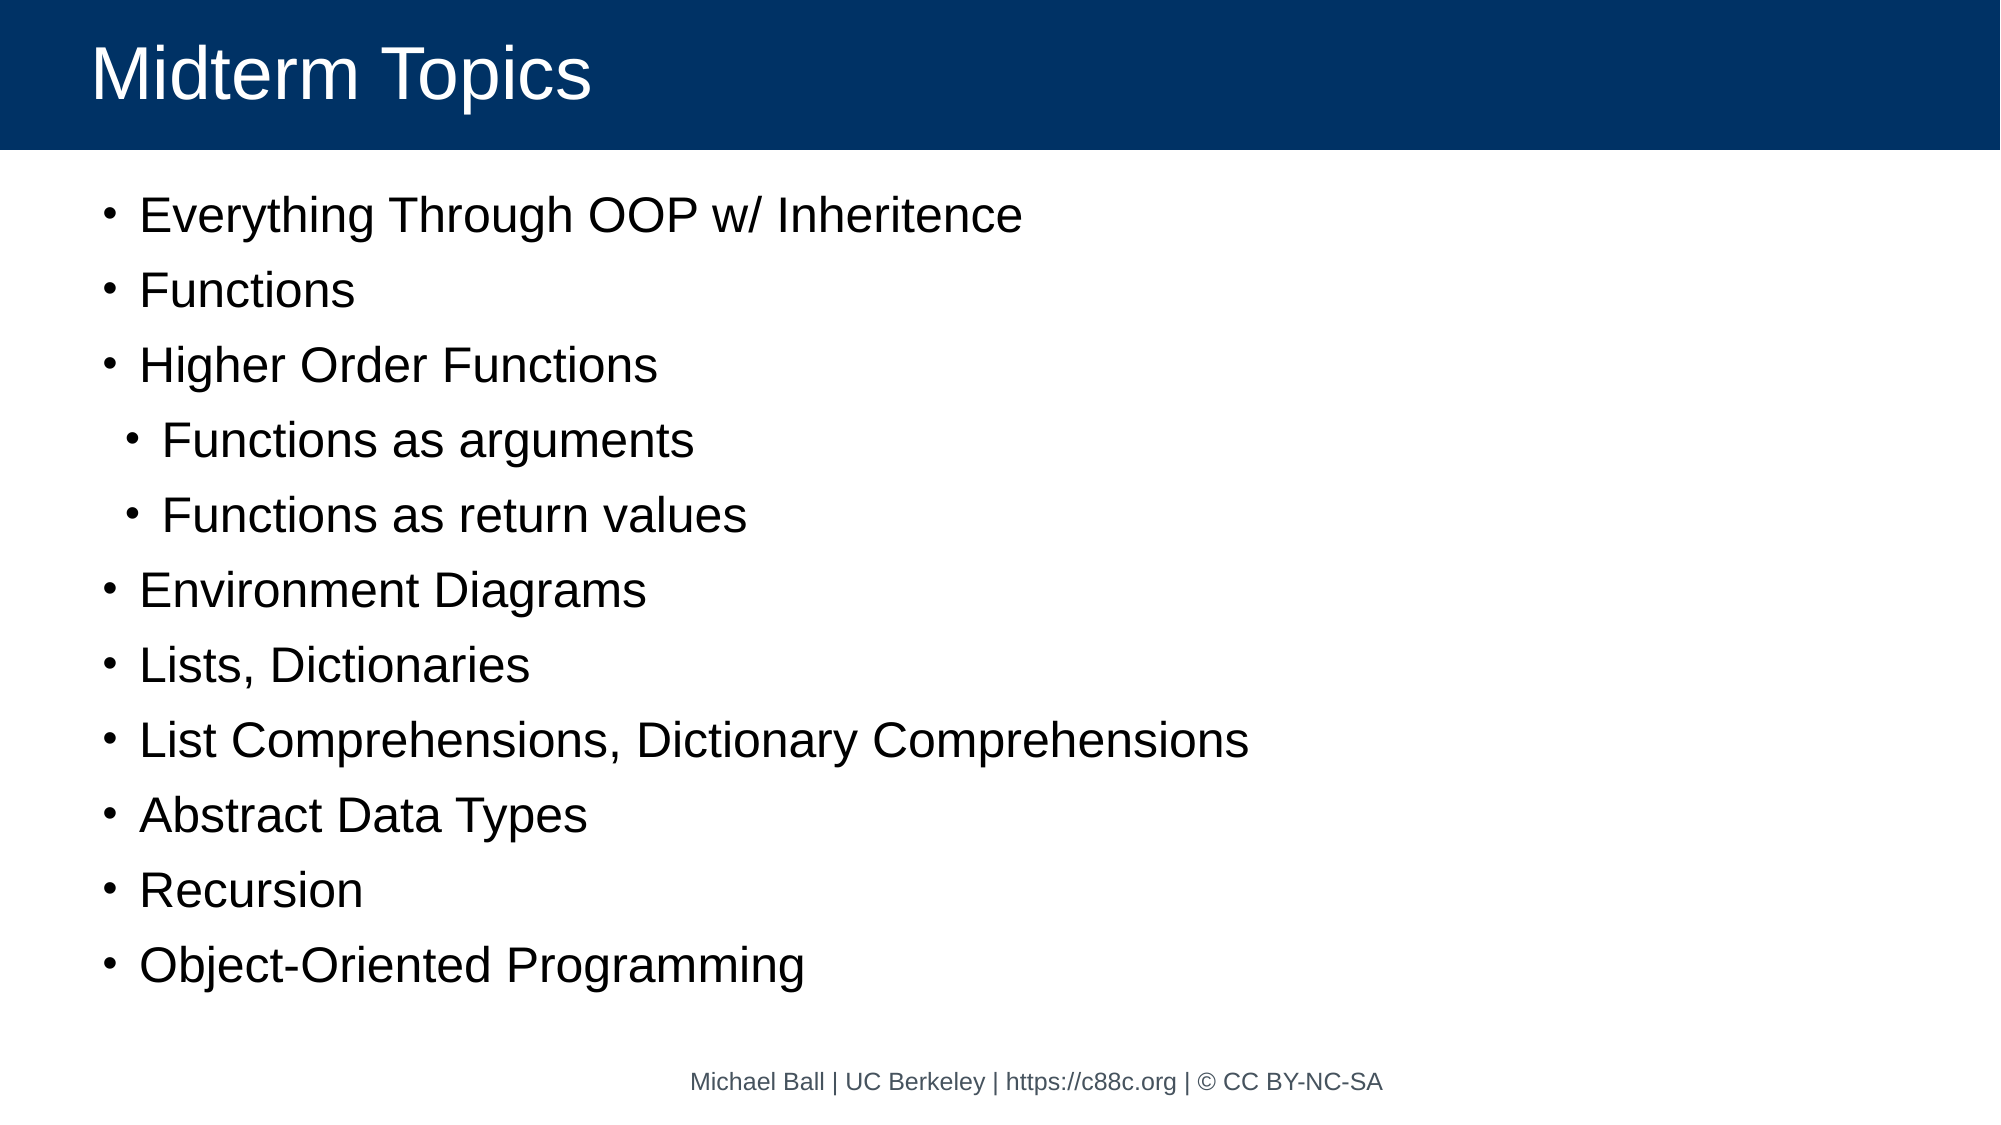

# Midterm Topics
 Everything Through OOP w/ Inheritence
 Functions
 Higher Order Functions
 Functions as arguments
 Functions as return values
 Environment Diagrams
 Lists, Dictionaries
 List Comprehensions, Dictionary Comprehensions
 Abstract Data Types
 Recursion
 Object-Oriented Programming
Michael Ball | UC Berkeley | https://c88c.org | © CC BY-NC-SA